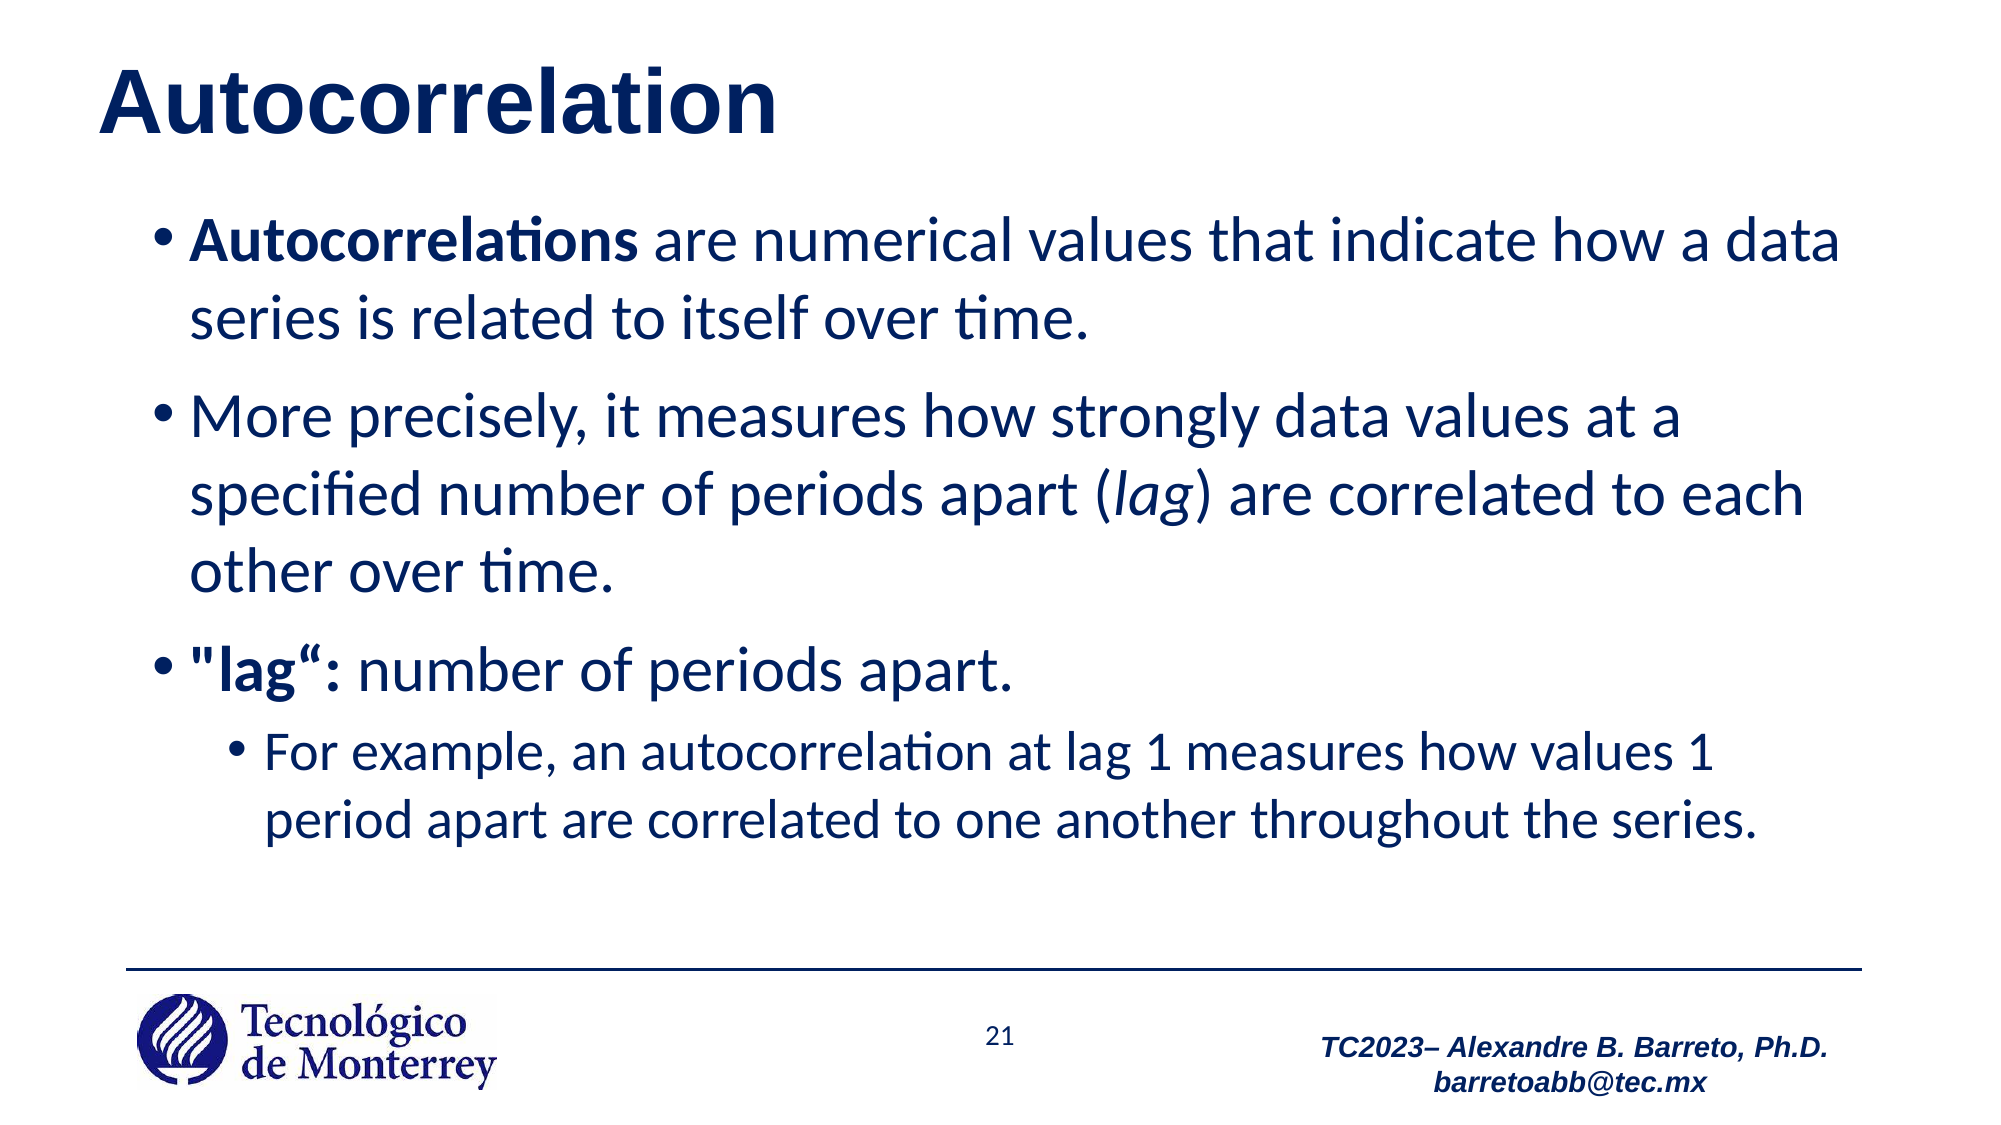

# Autocorrelation
Autocorrelations are numerical values that indicate how a data series is related to itself over time.
More precisely, it measures how strongly data values at a specified number of periods apart (lag) are correlated to each other over time.
"lag“: number of periods apart.
For example, an autocorrelation at lag 1 measures how values 1 period apart are correlated to one another throughout the series.